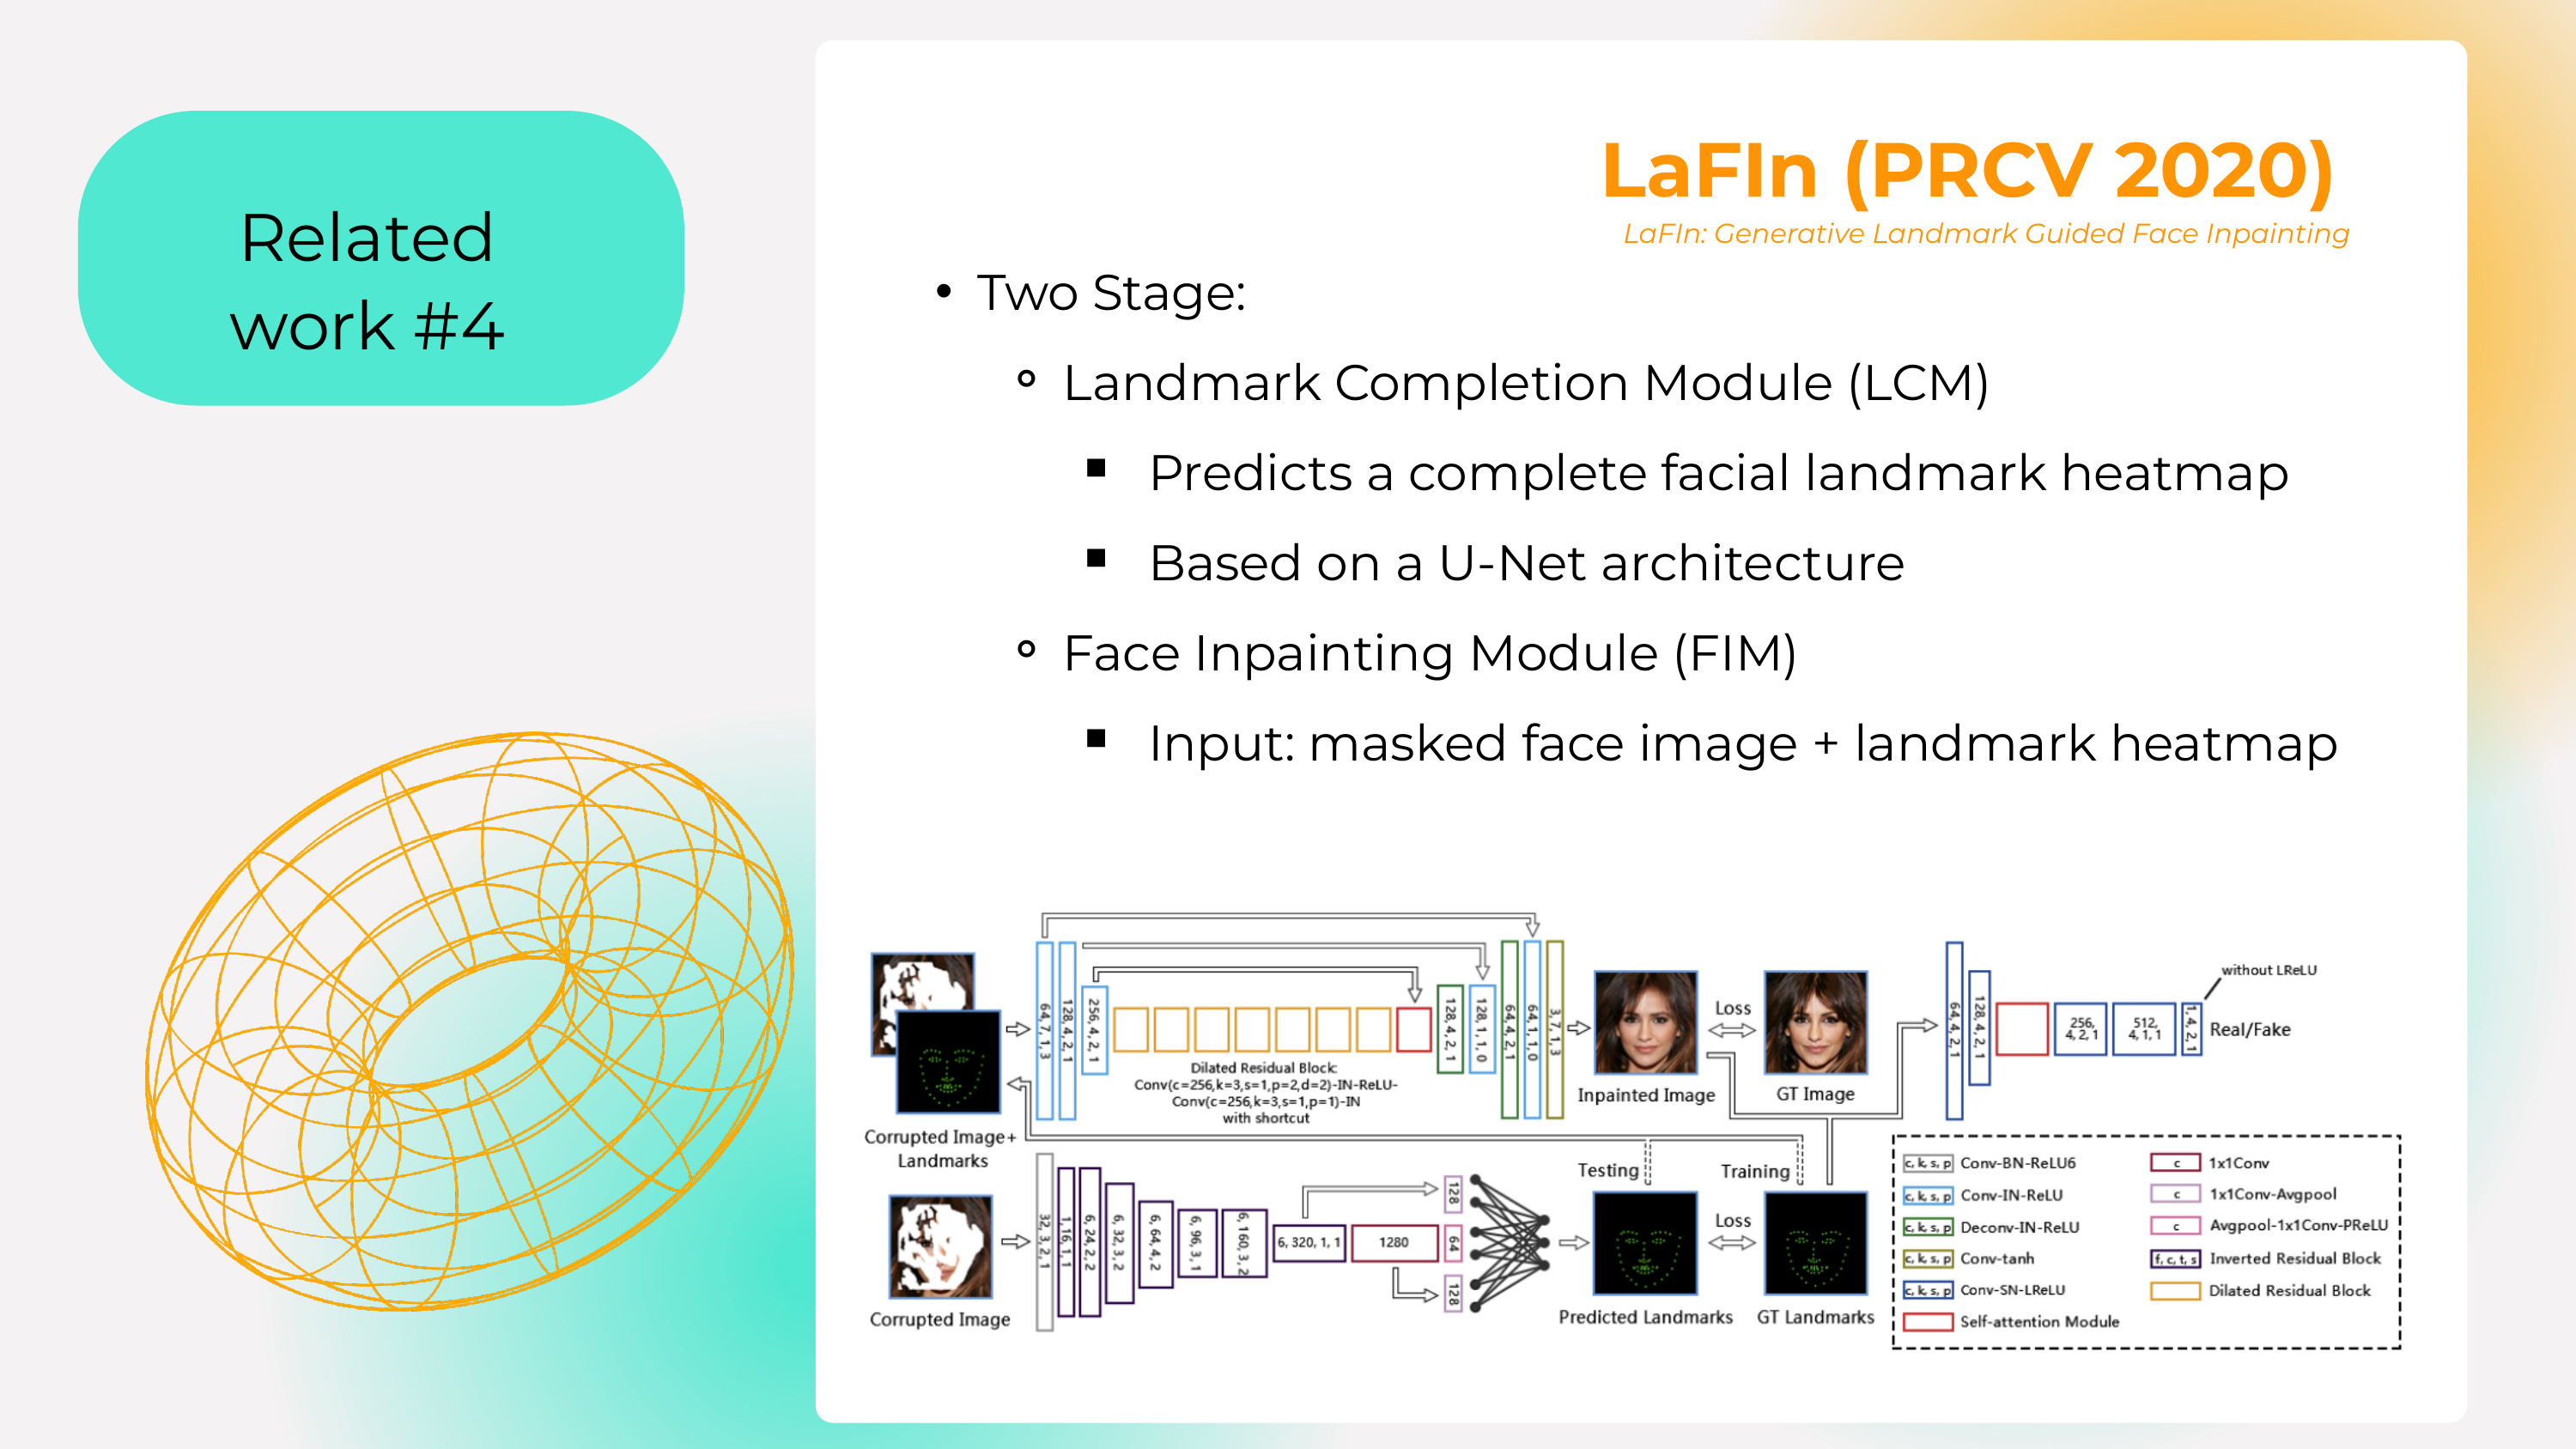

Related work #4
LaFIn (PRCV 2020)
LaFIn: Generative Landmark Guided Face Inpainting
Two Stage:
Landmark Completion Module (LCM)
Predicts a complete facial landmark heatmap
Based on a U-Net architecture
Face Inpainting Module (FIM)
Input: masked face image + landmark heatmap